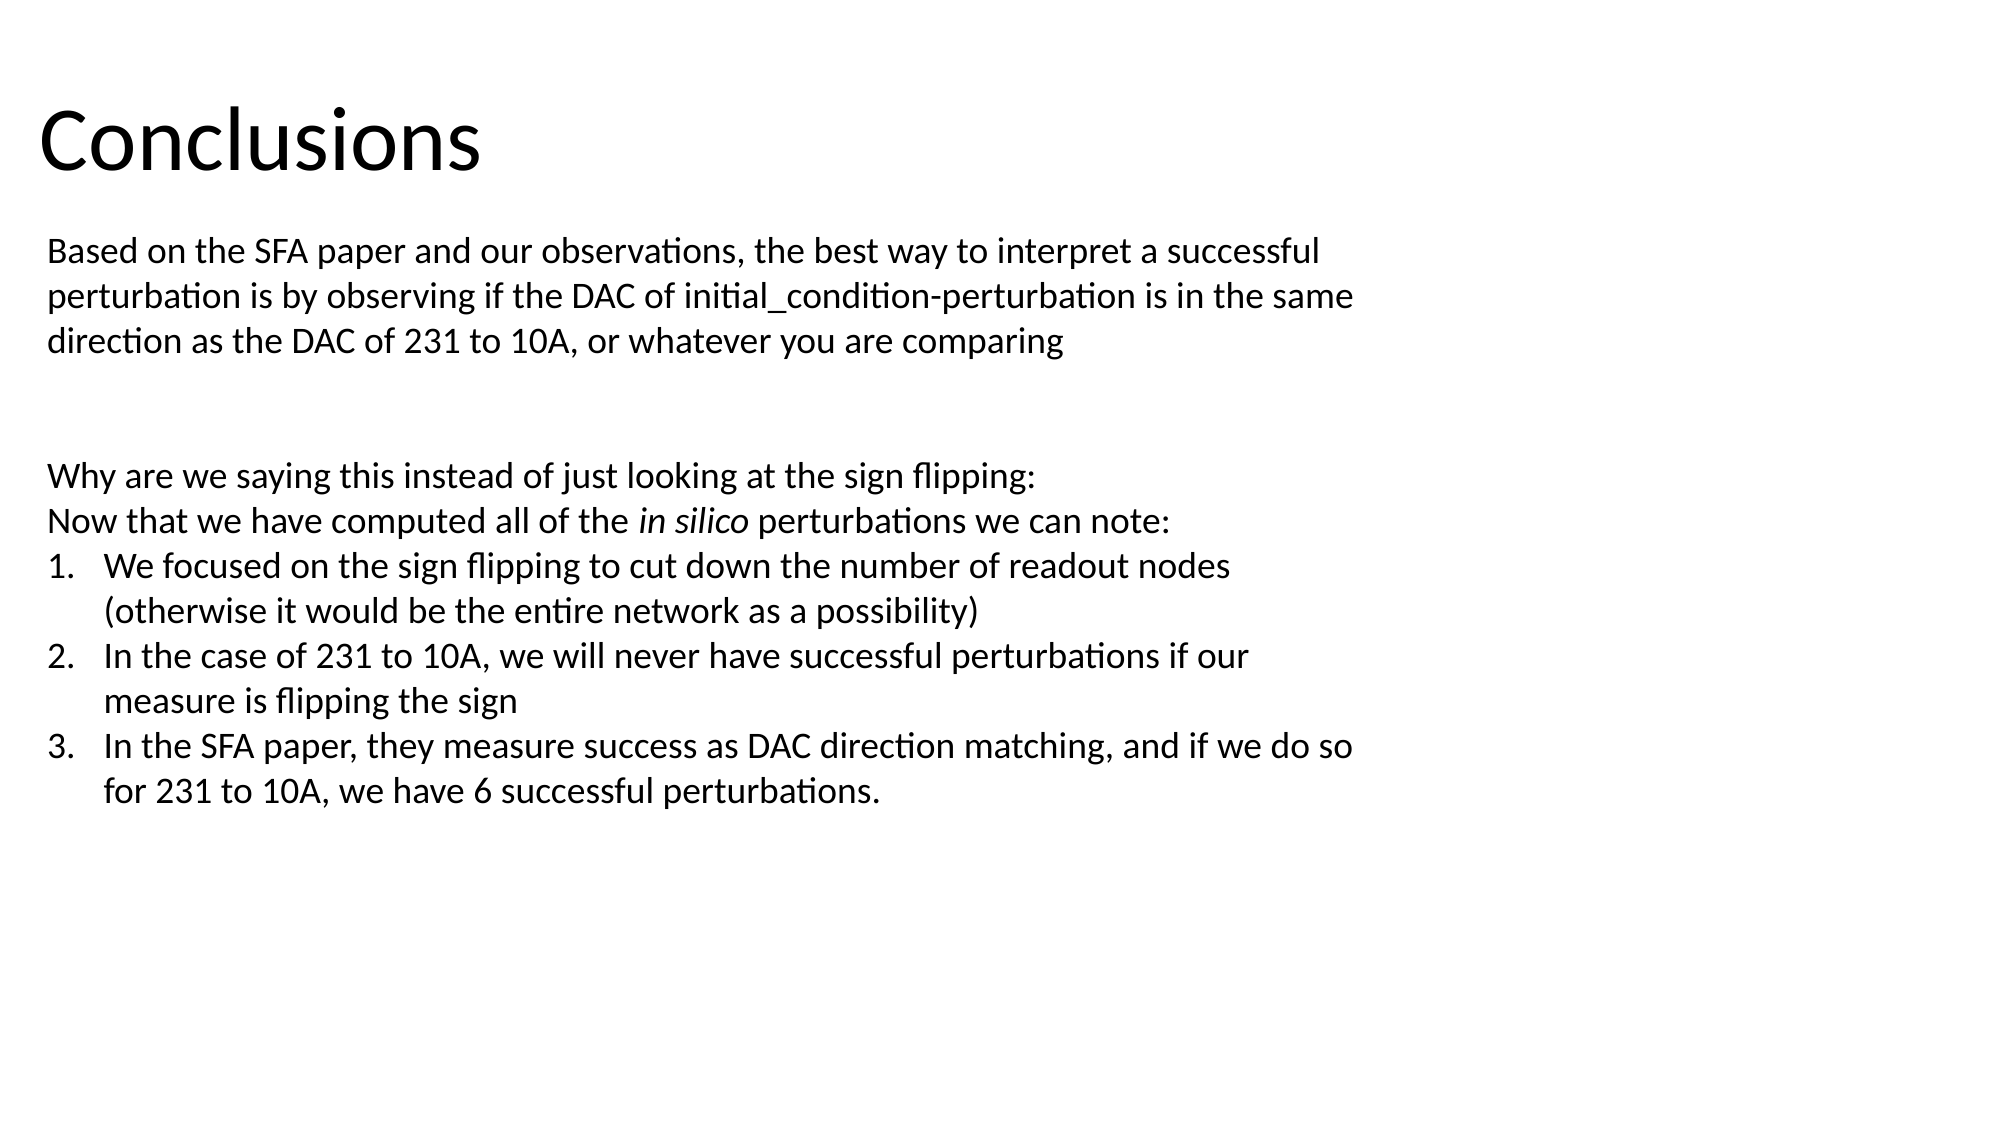

# Conclusions
Based on the SFA paper and our observations, the best way to interpret a successful perturbation is by observing if the DAC of initial_condition-perturbation is in the same direction as the DAC of 231 to 10A, or whatever you are comparing

Why are we saying this instead of just looking at the sign flipping:
Now that we have computed all of the in silico perturbations we can note:
We focused on the sign flipping to cut down the number of readout nodes (otherwise it would be the entire network as a possibility)
In the case of 231 to 10A, we will never have successful perturbations if our measure is flipping the sign
In the SFA paper, they measure success as DAC direction matching, and if we do so for 231 to 10A, we have 6 successful perturbations.